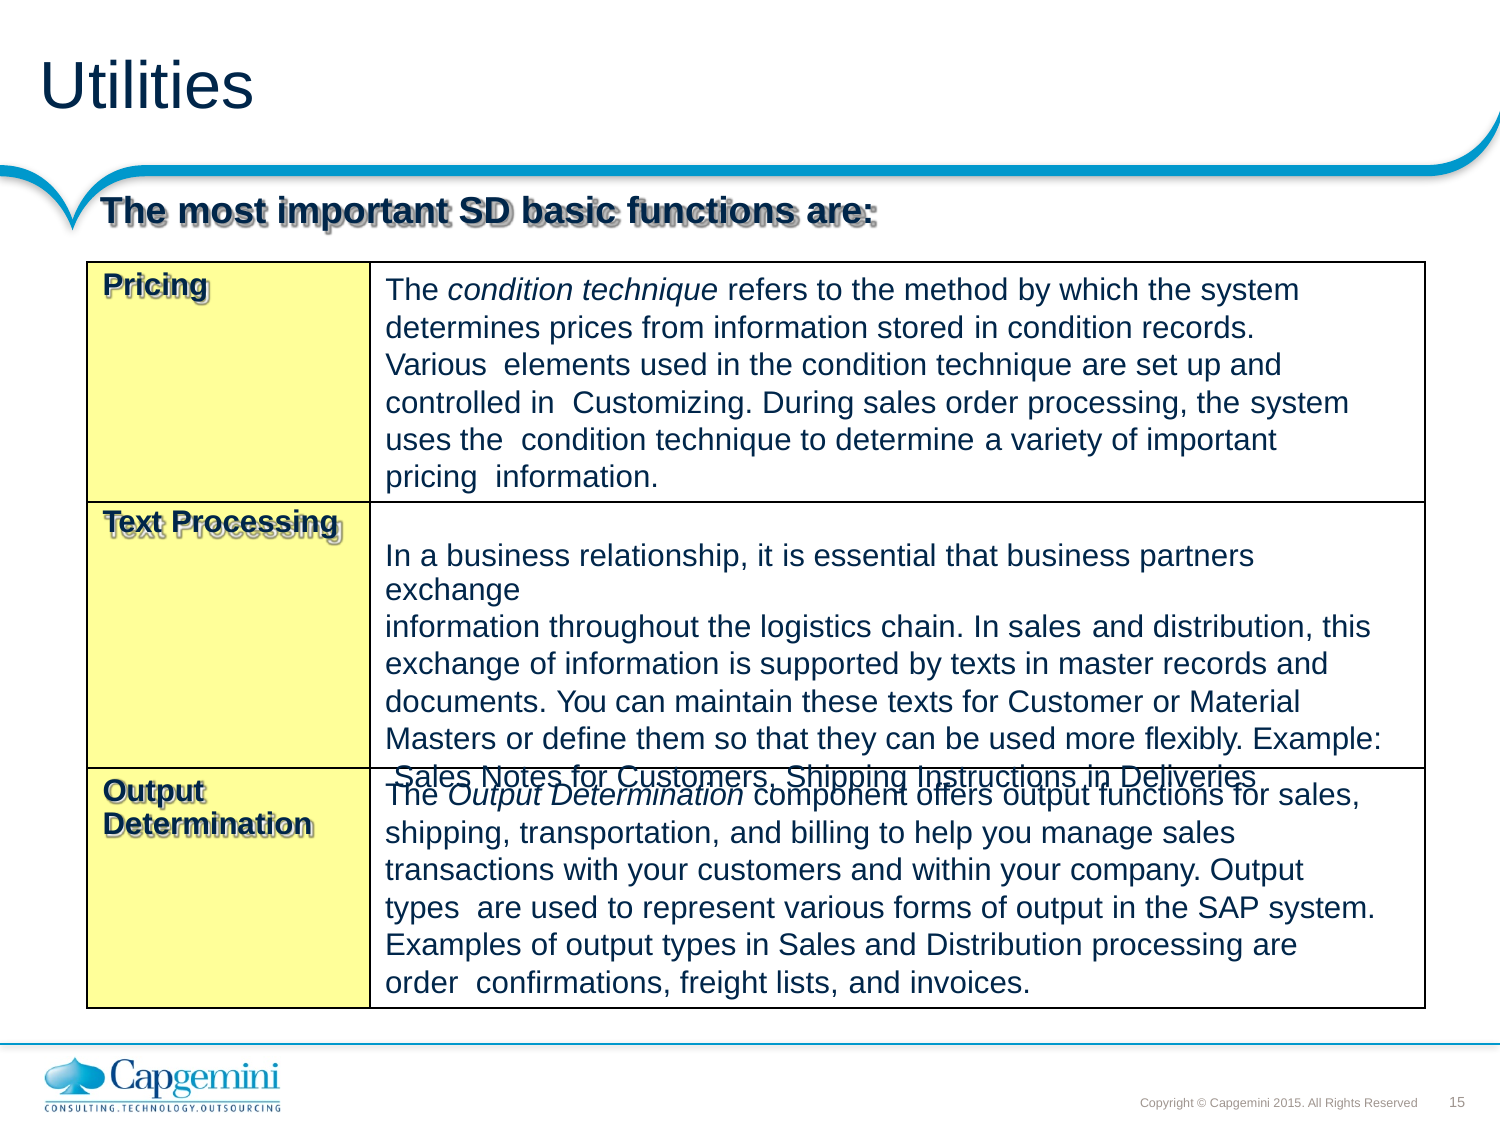

# Utilities

The most important SD basic functions are:

Pricing
The condition technique refers to the method by which the system  determines prices from information stored in condition records. Various  elements used in the condition technique are set up and controlled in  Customizing. During sales order processing, the system uses the  condition technique to determine a variety of important pricing  information.

Text Processing
In a business relationship, it is essential that business partners exchange
information throughout the logistics chain. In sales and distribution, this  exchange of information is supported by texts in master records and  documents. You can maintain these texts for Customer or Material  Masters or define them so that they can be used more flexibly. Example:  Sales Notes for Customers, Shipping Instructions in Deliveries

Output  Determination
The Output Determination component offers output functions for sales,  shipping, transportation, and billing to help you manage sales  transactions with your customers and within your company. Output types  are used to represent various forms of output in the SAP system.
Examples of output types in Sales and Distribution processing are order  confirmations, freight lists, and invoices.